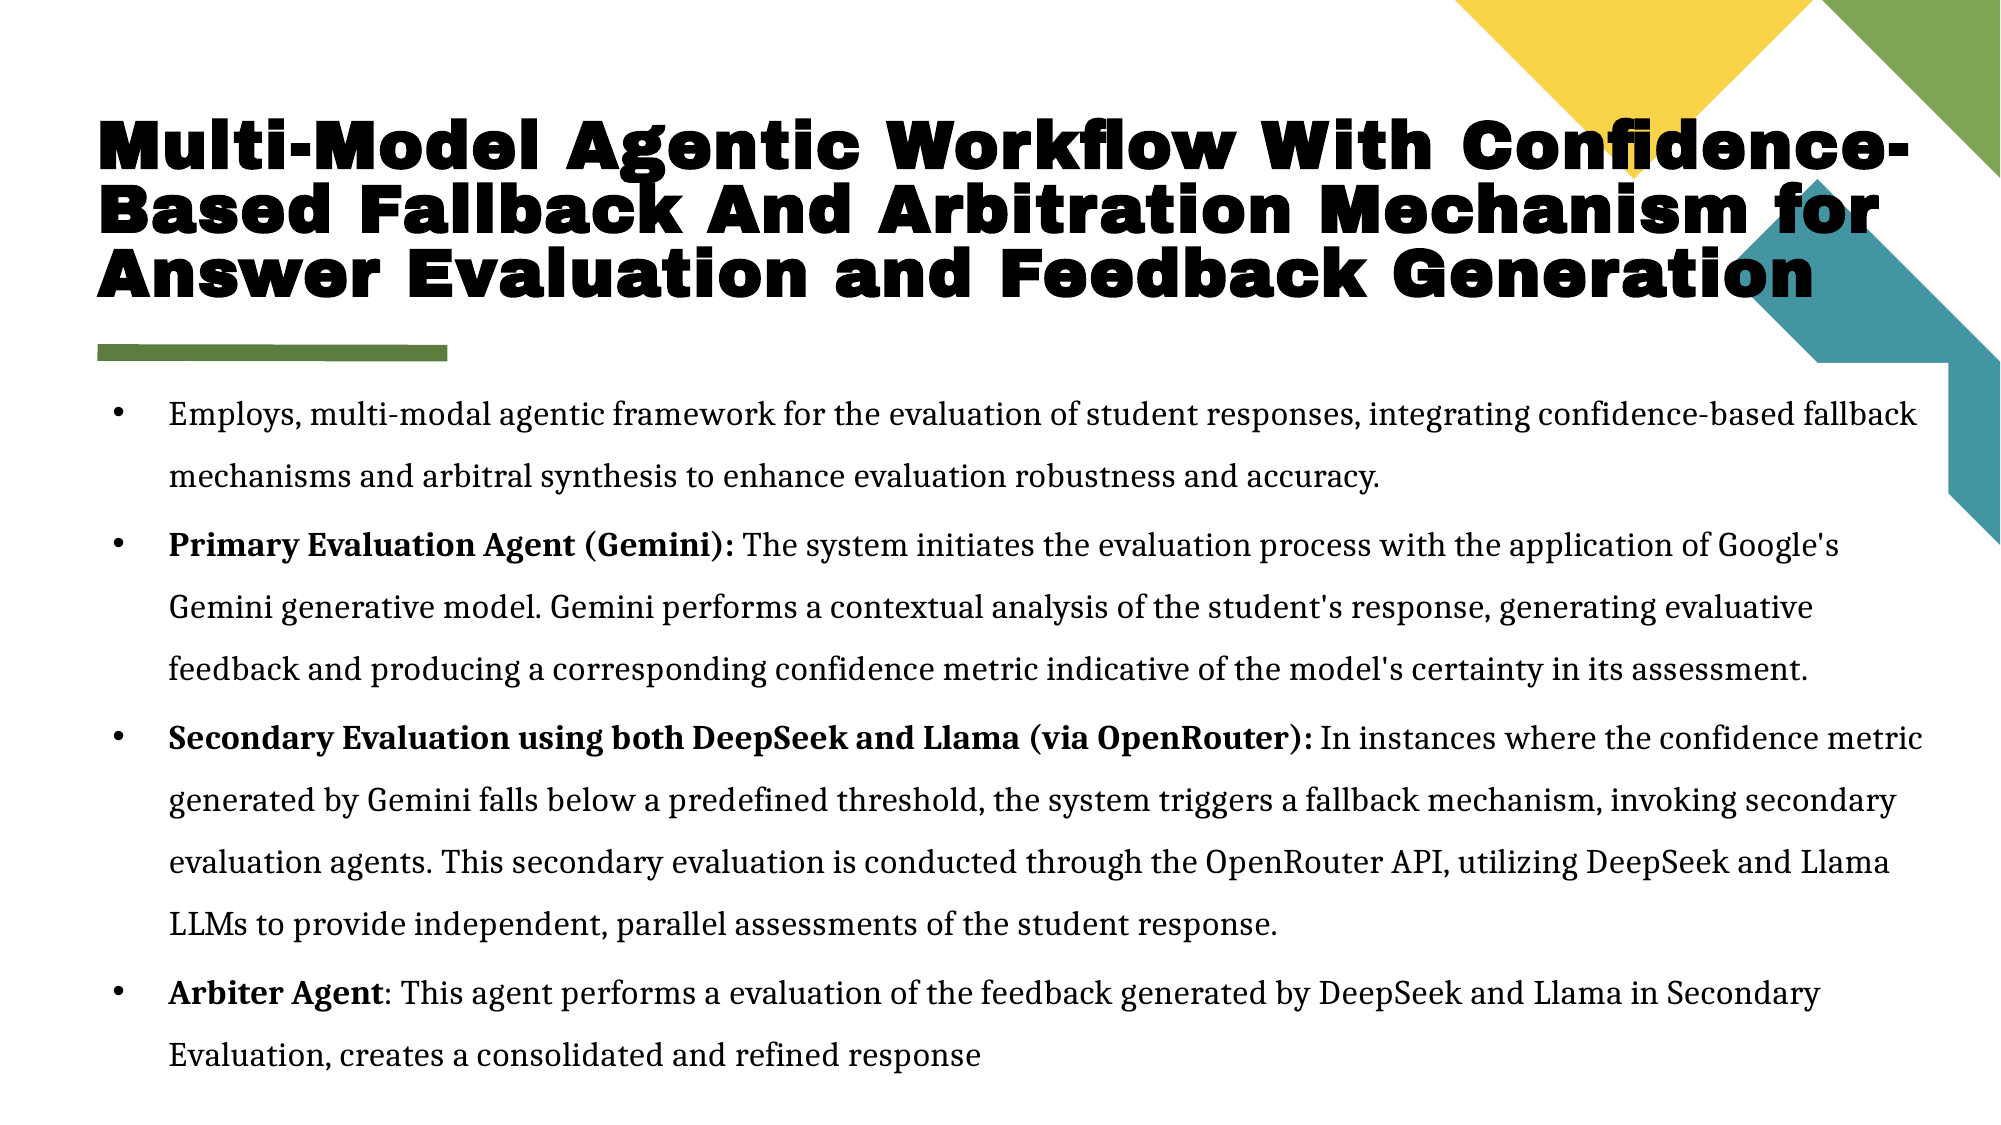

# Multi-Model Agentic Workflow With Confidence-Based Fallback And Arbitration Mechanism for Answer Evaluation and Feedback Generation
Employs, multi-modal agentic framework for the evaluation of student responses, integrating confidence-based fallback mechanisms and arbitral synthesis to enhance evaluation robustness and accuracy.
Primary Evaluation Agent (Gemini): The system initiates the evaluation process with the application of Google's Gemini generative model. Gemini performs a contextual analysis of the student's response, generating evaluative feedback and producing a corresponding confidence metric indicative of the model's certainty in its assessment.
Secondary Evaluation using both DeepSeek and Llama (via OpenRouter): In instances where the confidence metric generated by Gemini falls below a predefined threshold, the system triggers a fallback mechanism, invoking secondary evaluation agents. This secondary evaluation is conducted through the OpenRouter API, utilizing DeepSeek and Llama LLMs to provide independent, parallel assessments of the student response.
Arbiter Agent: This agent performs a evaluation of the feedback generated by DeepSeek and Llama in Secondary Evaluation, creates a consolidated and refined response

55
5/26/2025